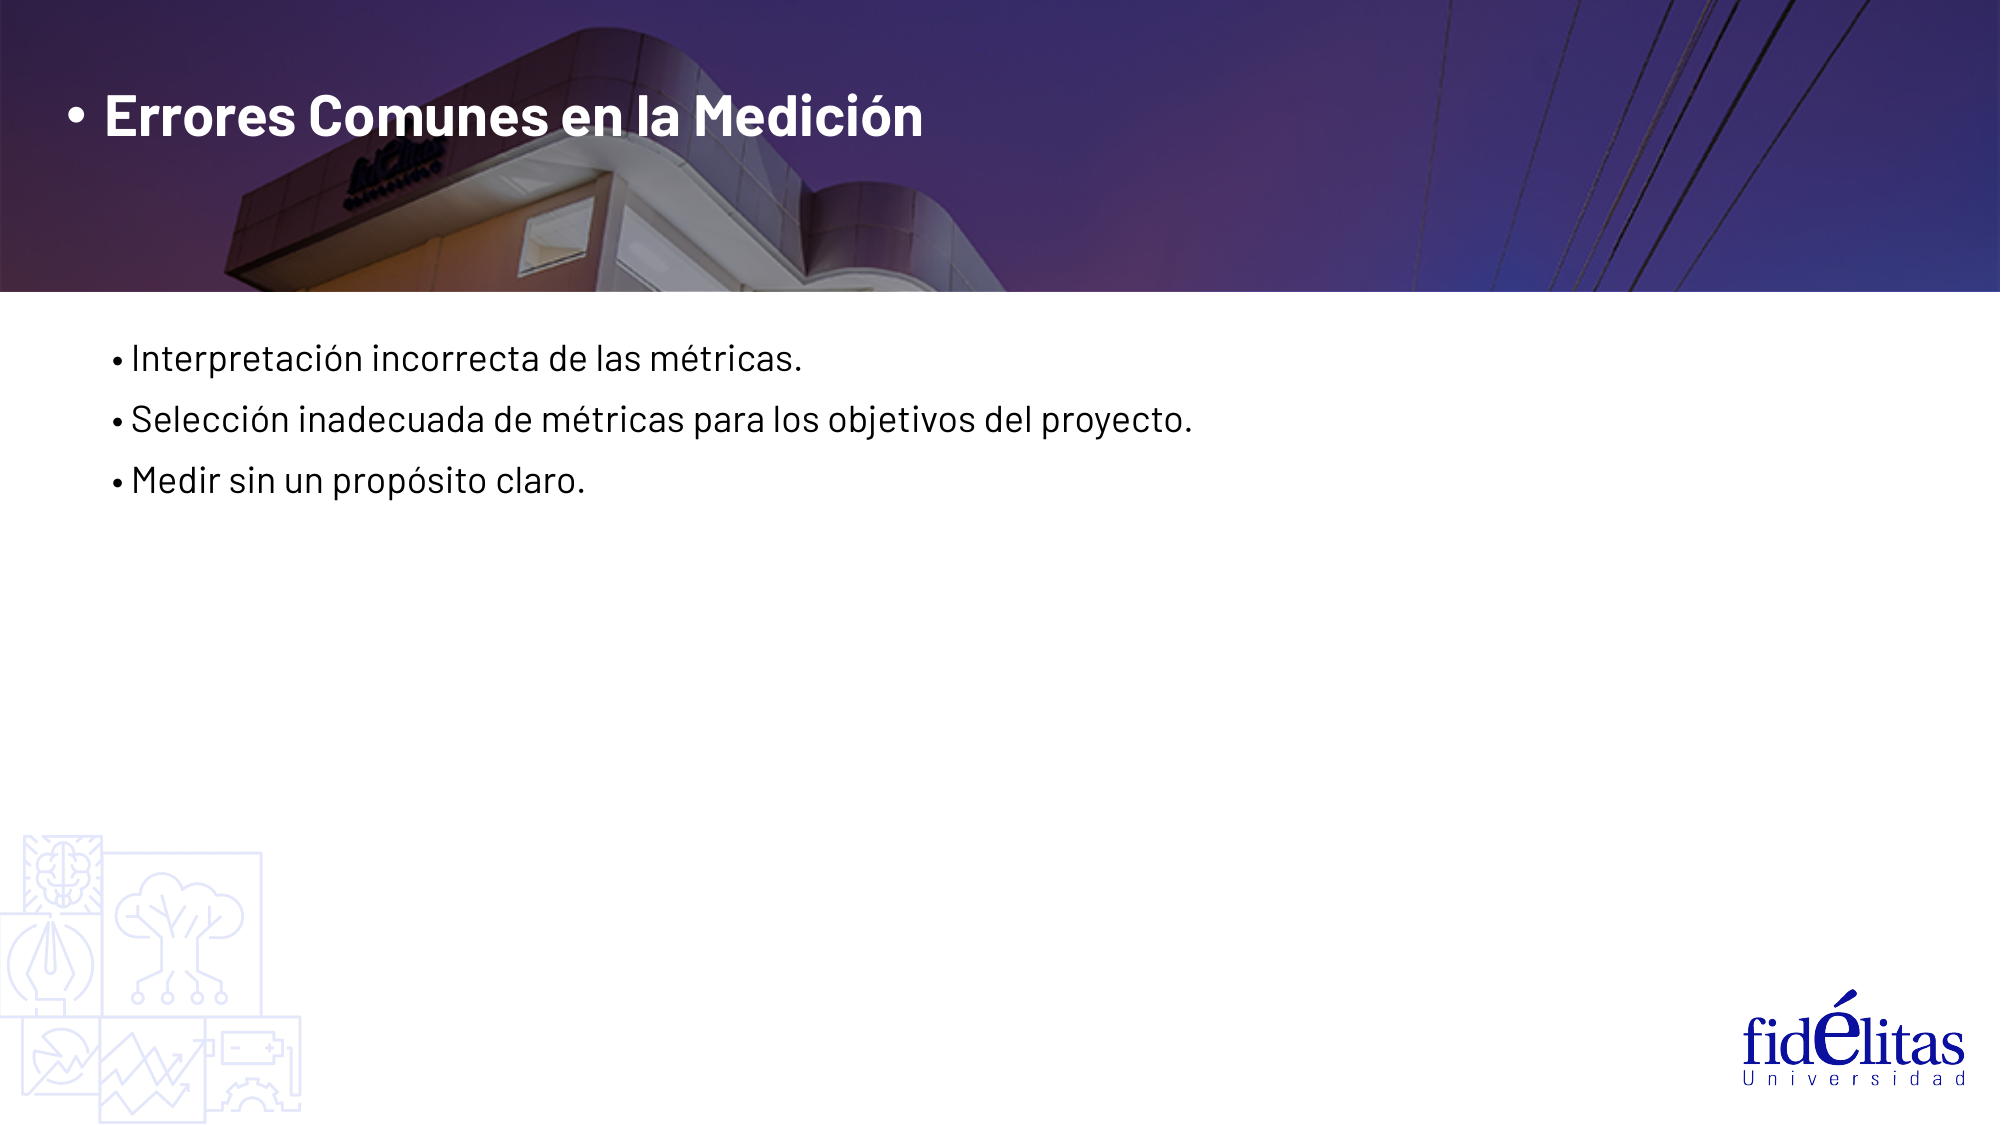

Errores Comunes en la Medición

• Interpretación incorrecta de las métricas.
• Selección inadecuada de métricas para los objetivos del proyecto.
• Medir sin un propósito claro.